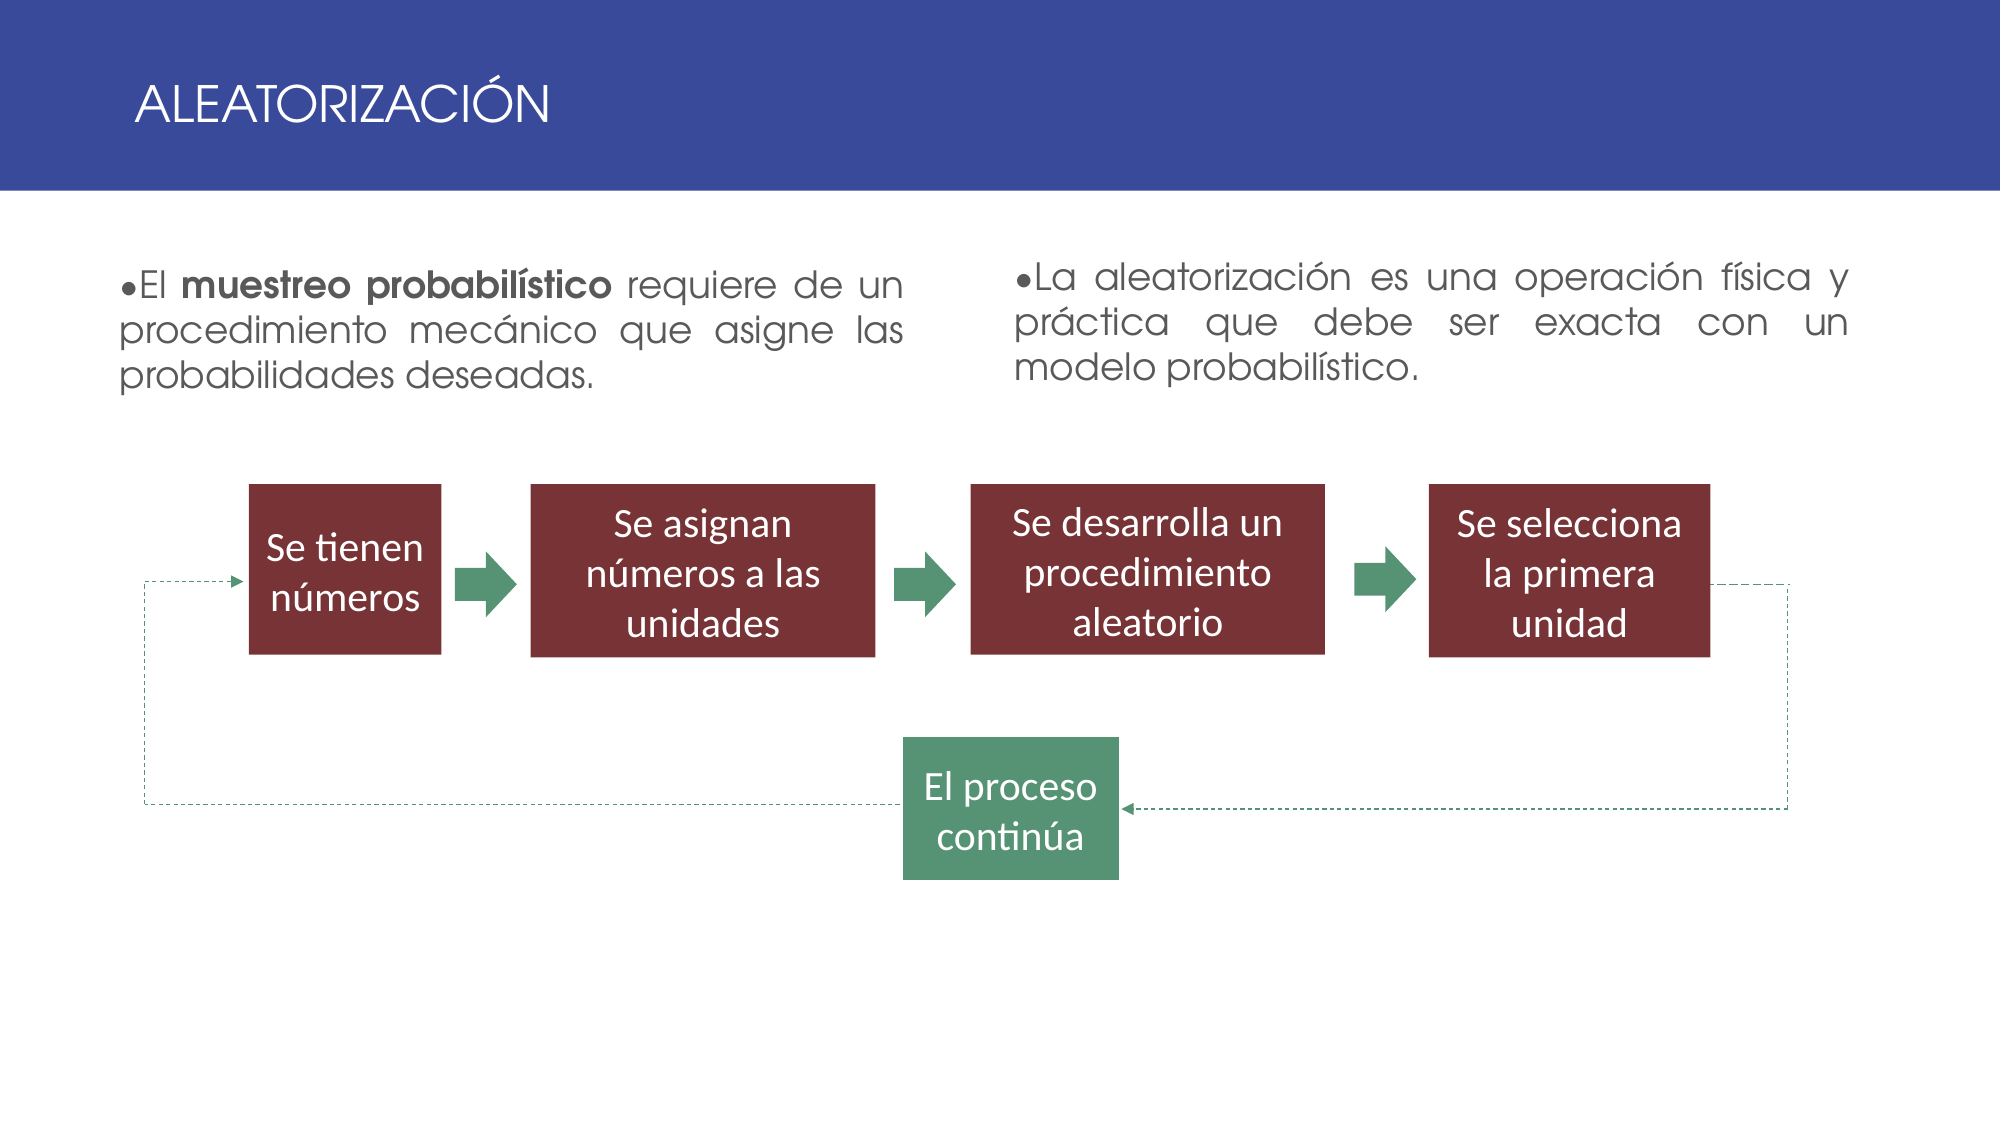

ALEATORIZACIÓN
•La aleatorización es una operación física y práctica que debe ser exacta con un modelo probabilístico.
•El muestreo probabilístico requiere de un procedimiento mecánico que asigne las probabilidades deseadas.

Se asignan números a las unidades
Se selecciona la primera unidad
Se tienen números
Se desarrolla un procedimiento aleatorio

El proceso continúa